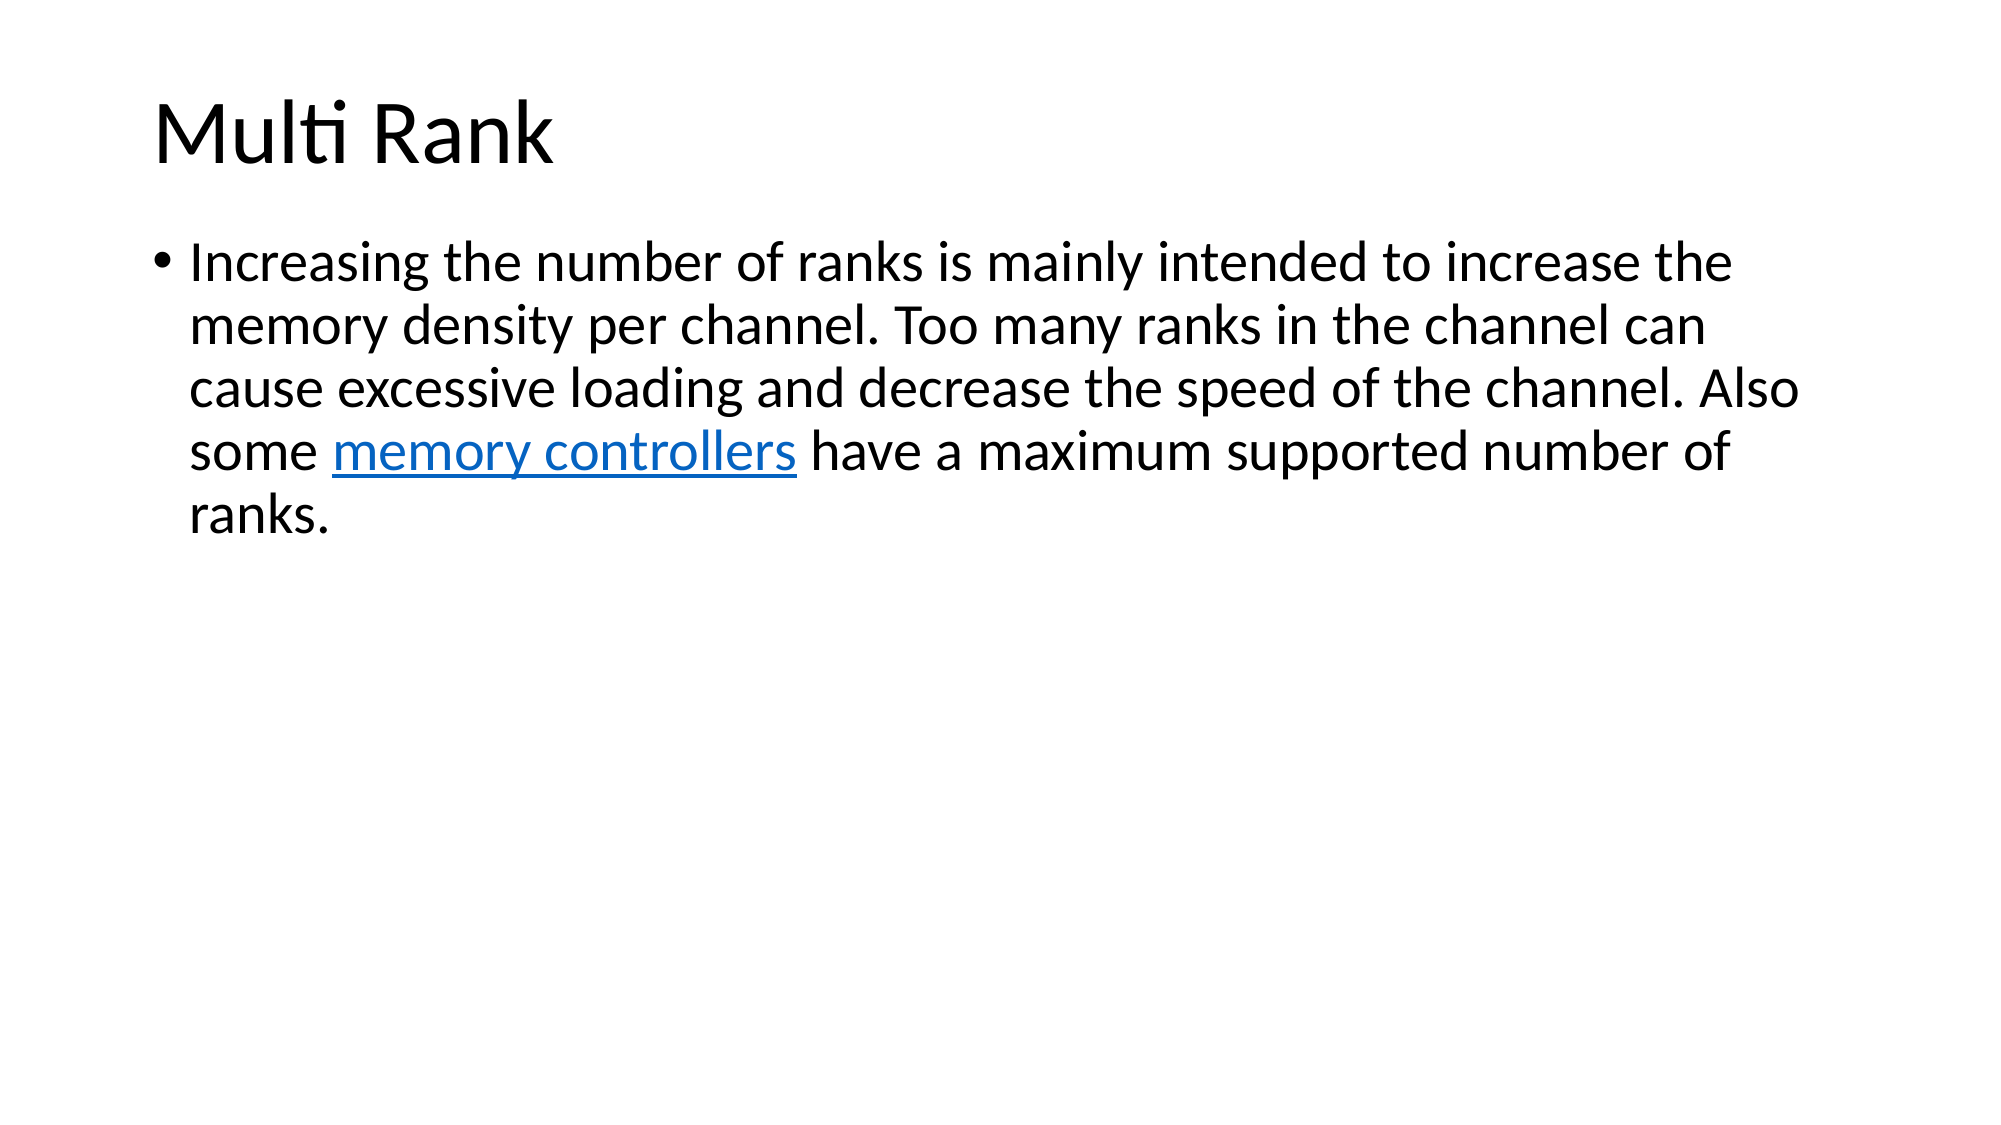

# Multi Rank
Increasing the number of ranks is mainly intended to increase the memory density per channel. Too many ranks in the channel can cause excessive loading and decrease the speed of the channel. Also some memory controllers have a maximum supported number of ranks.